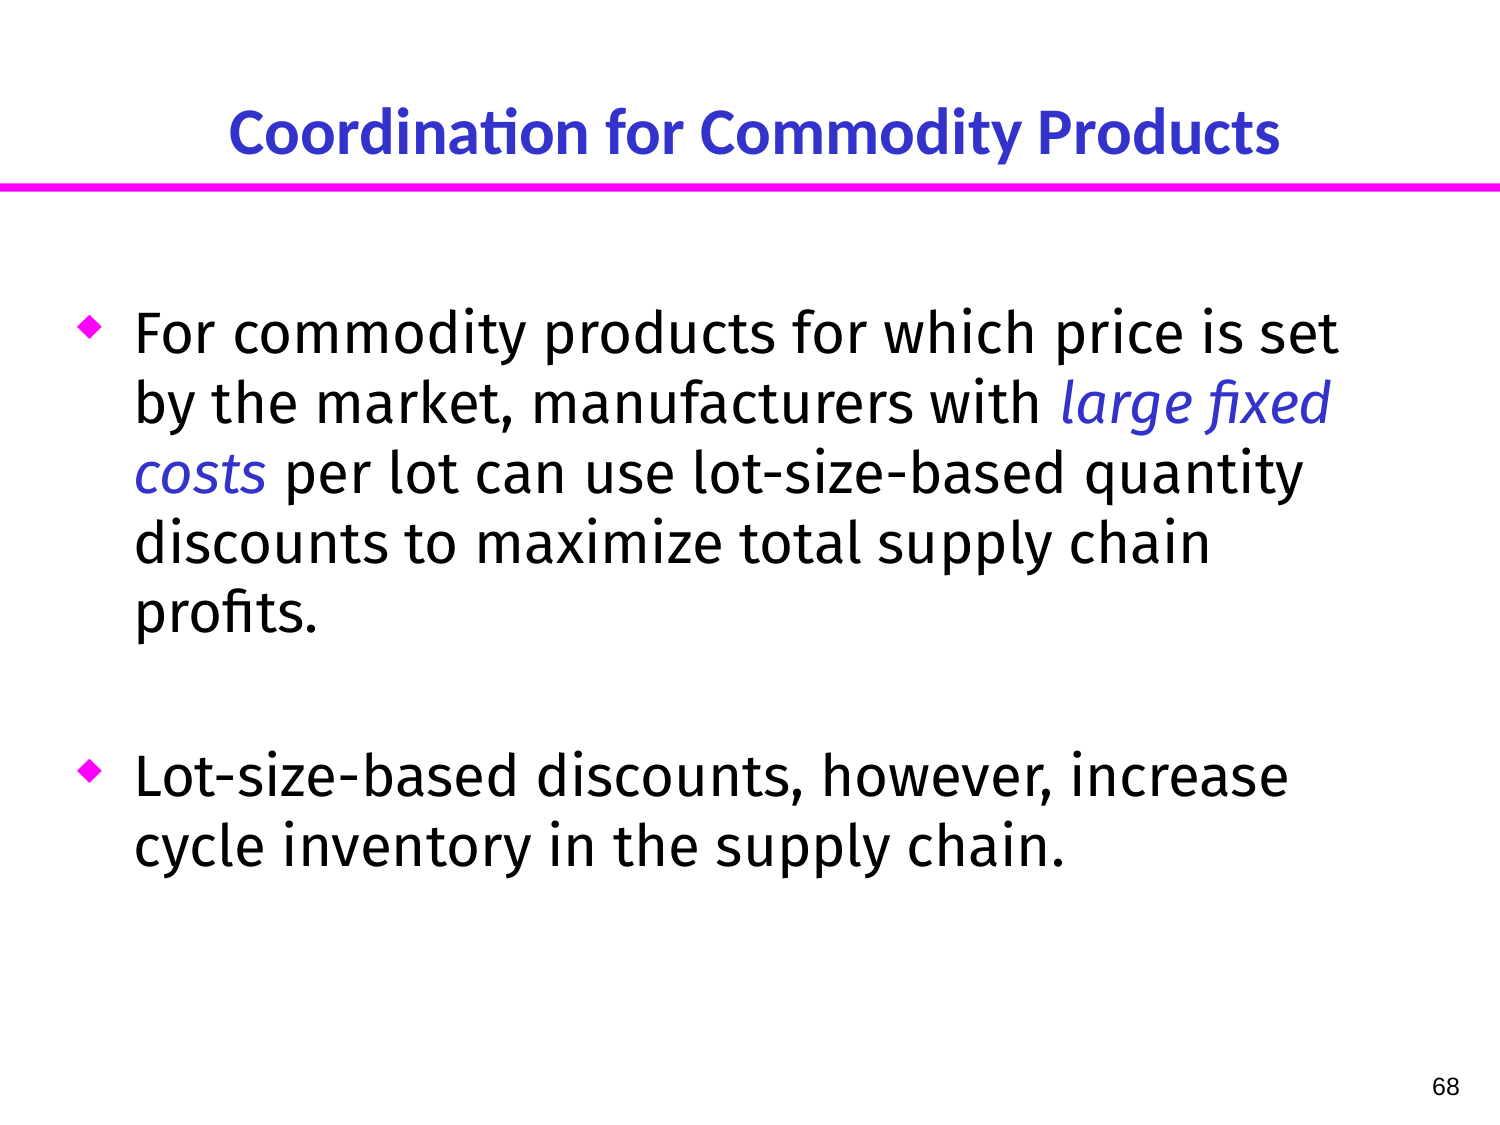

# Coordination for Commodity Products
For commodity products for which price is set by the market, manufacturers with large fixed costs per lot can use lot-size-based quantity discounts to maximize total supply chain profits.

Lot-size-based discounts, however, increase cycle inventory in the supply chain.

68